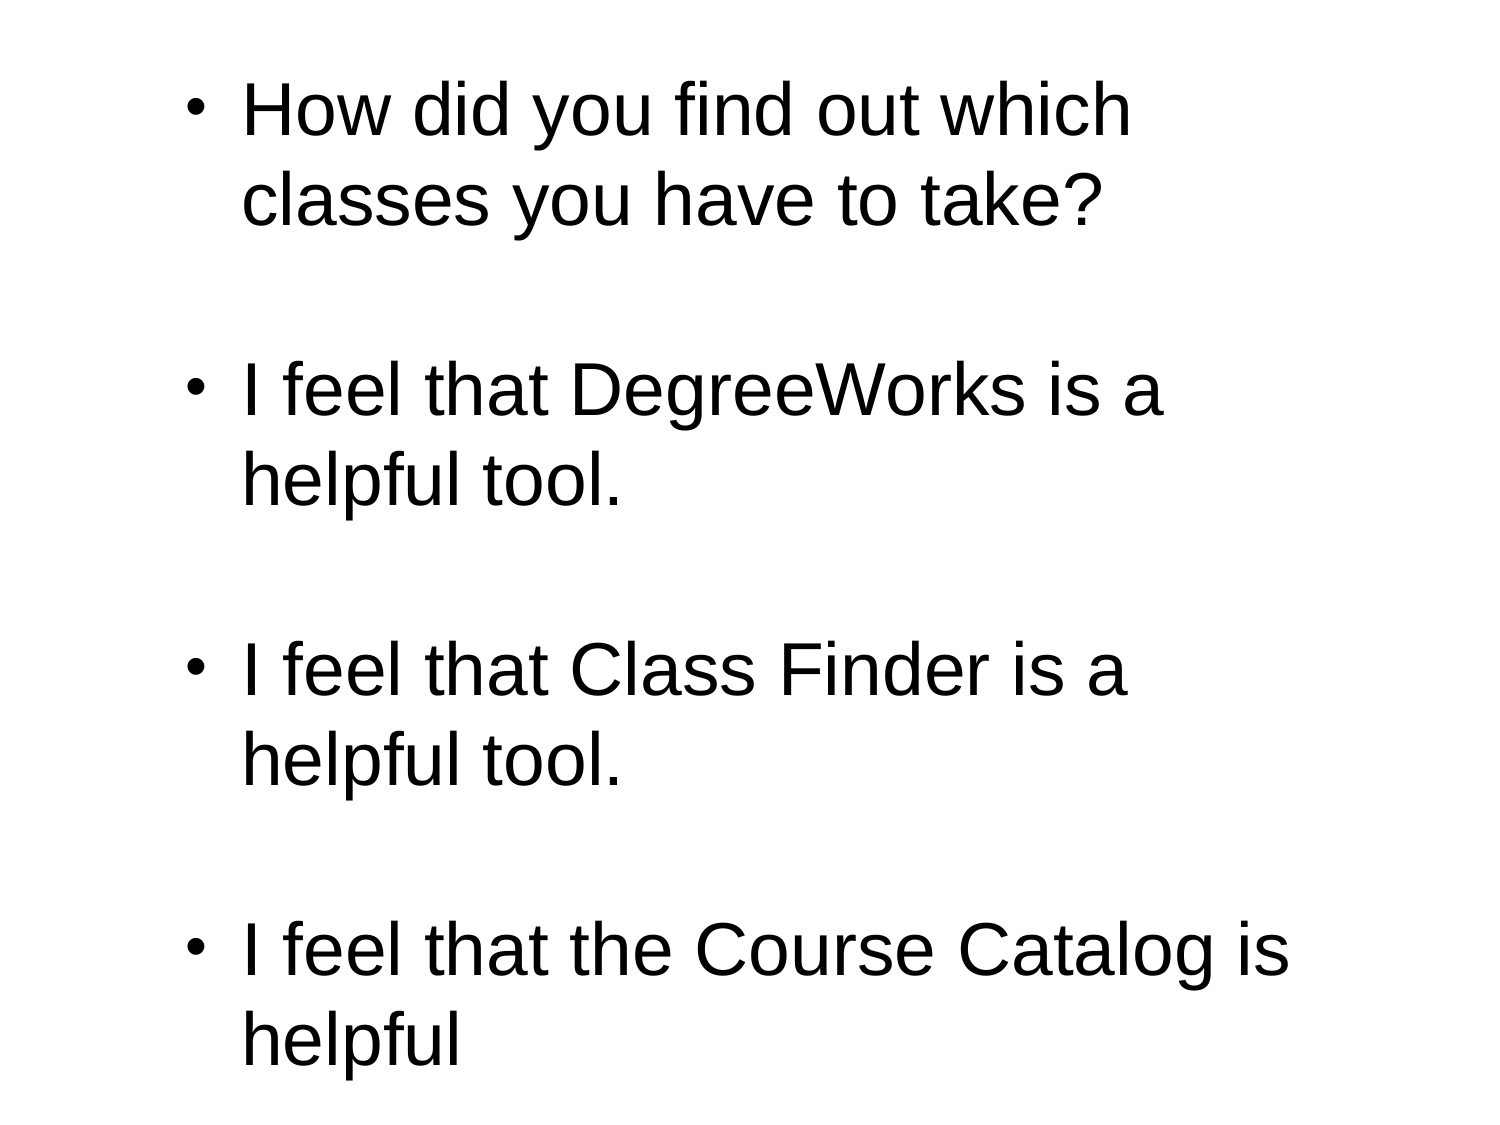

How did you find out which classes you have to take?

I feel that DegreeWorks is a helpful tool.

I feel that Class Finder is a helpful tool.

I feel that the Course Catalog is helpful